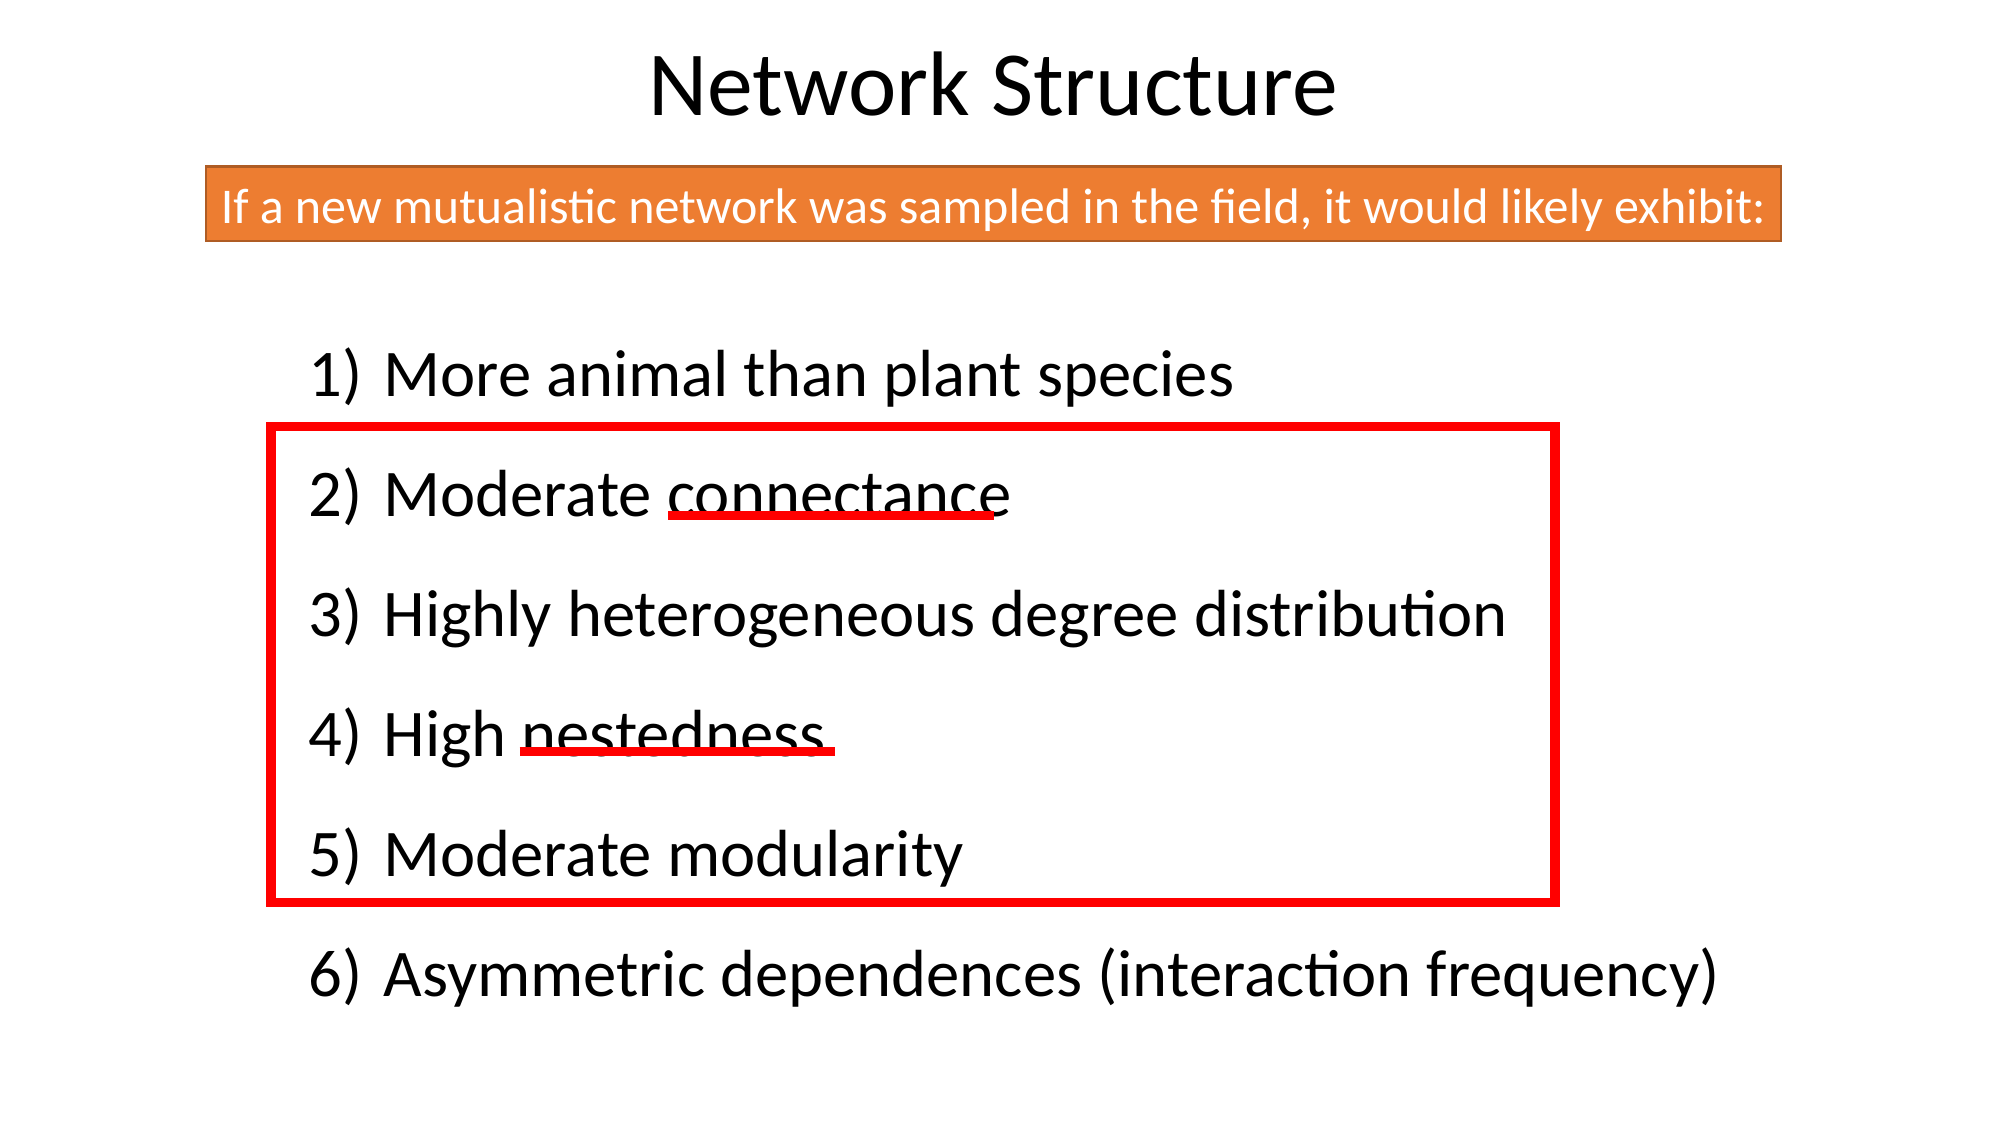

Network Structure
If a new mutualistic network was sampled in the field, it would likely exhibit:
More animal than plant species
Moderate connectance
Highly heterogeneous degree distribution
High nestedness
Moderate modularity
Asymmetric dependences (interaction frequency)